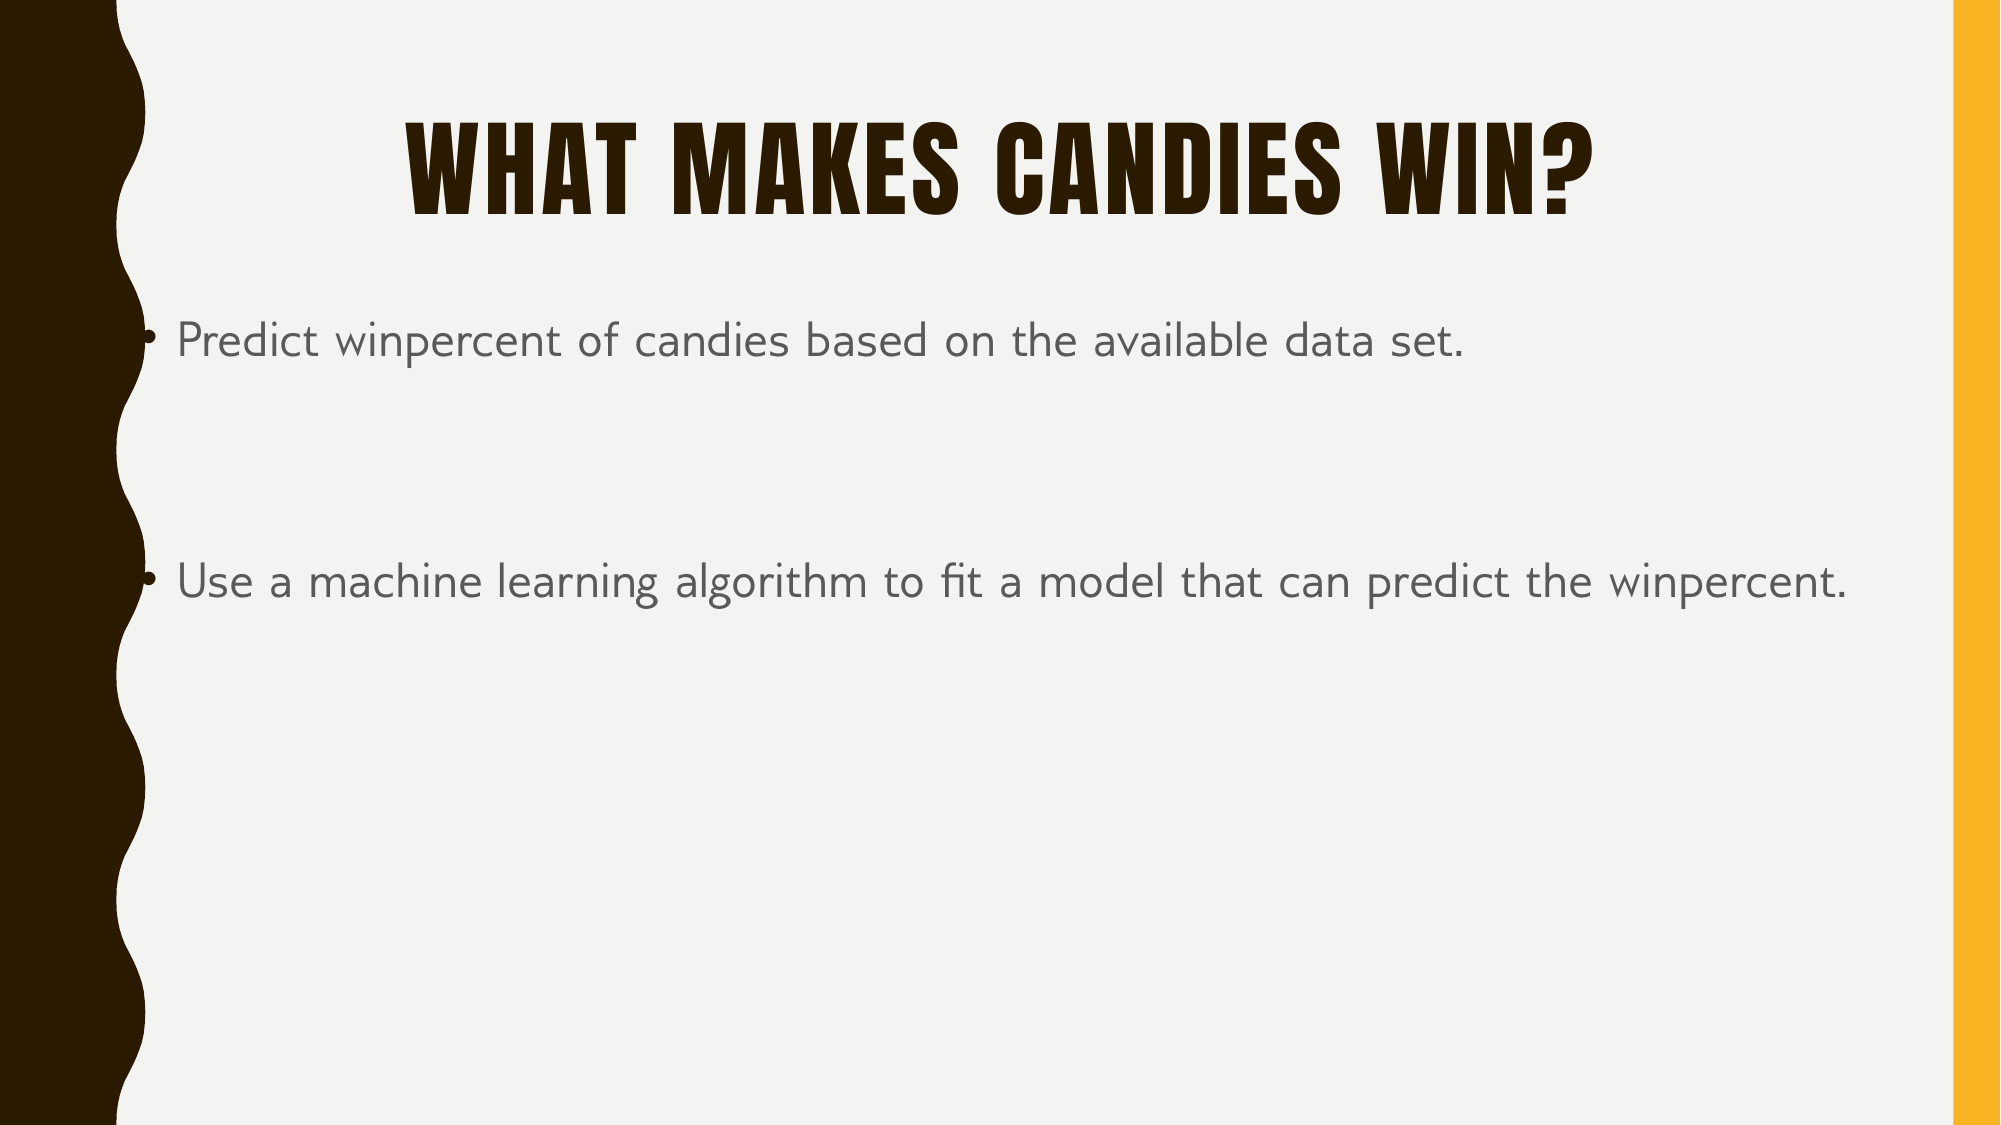

# What Makes candies win?
Predict winpercent of candies based on the available data set.

Use a machine learning algorithm to fit a model that can predict the winpercent.